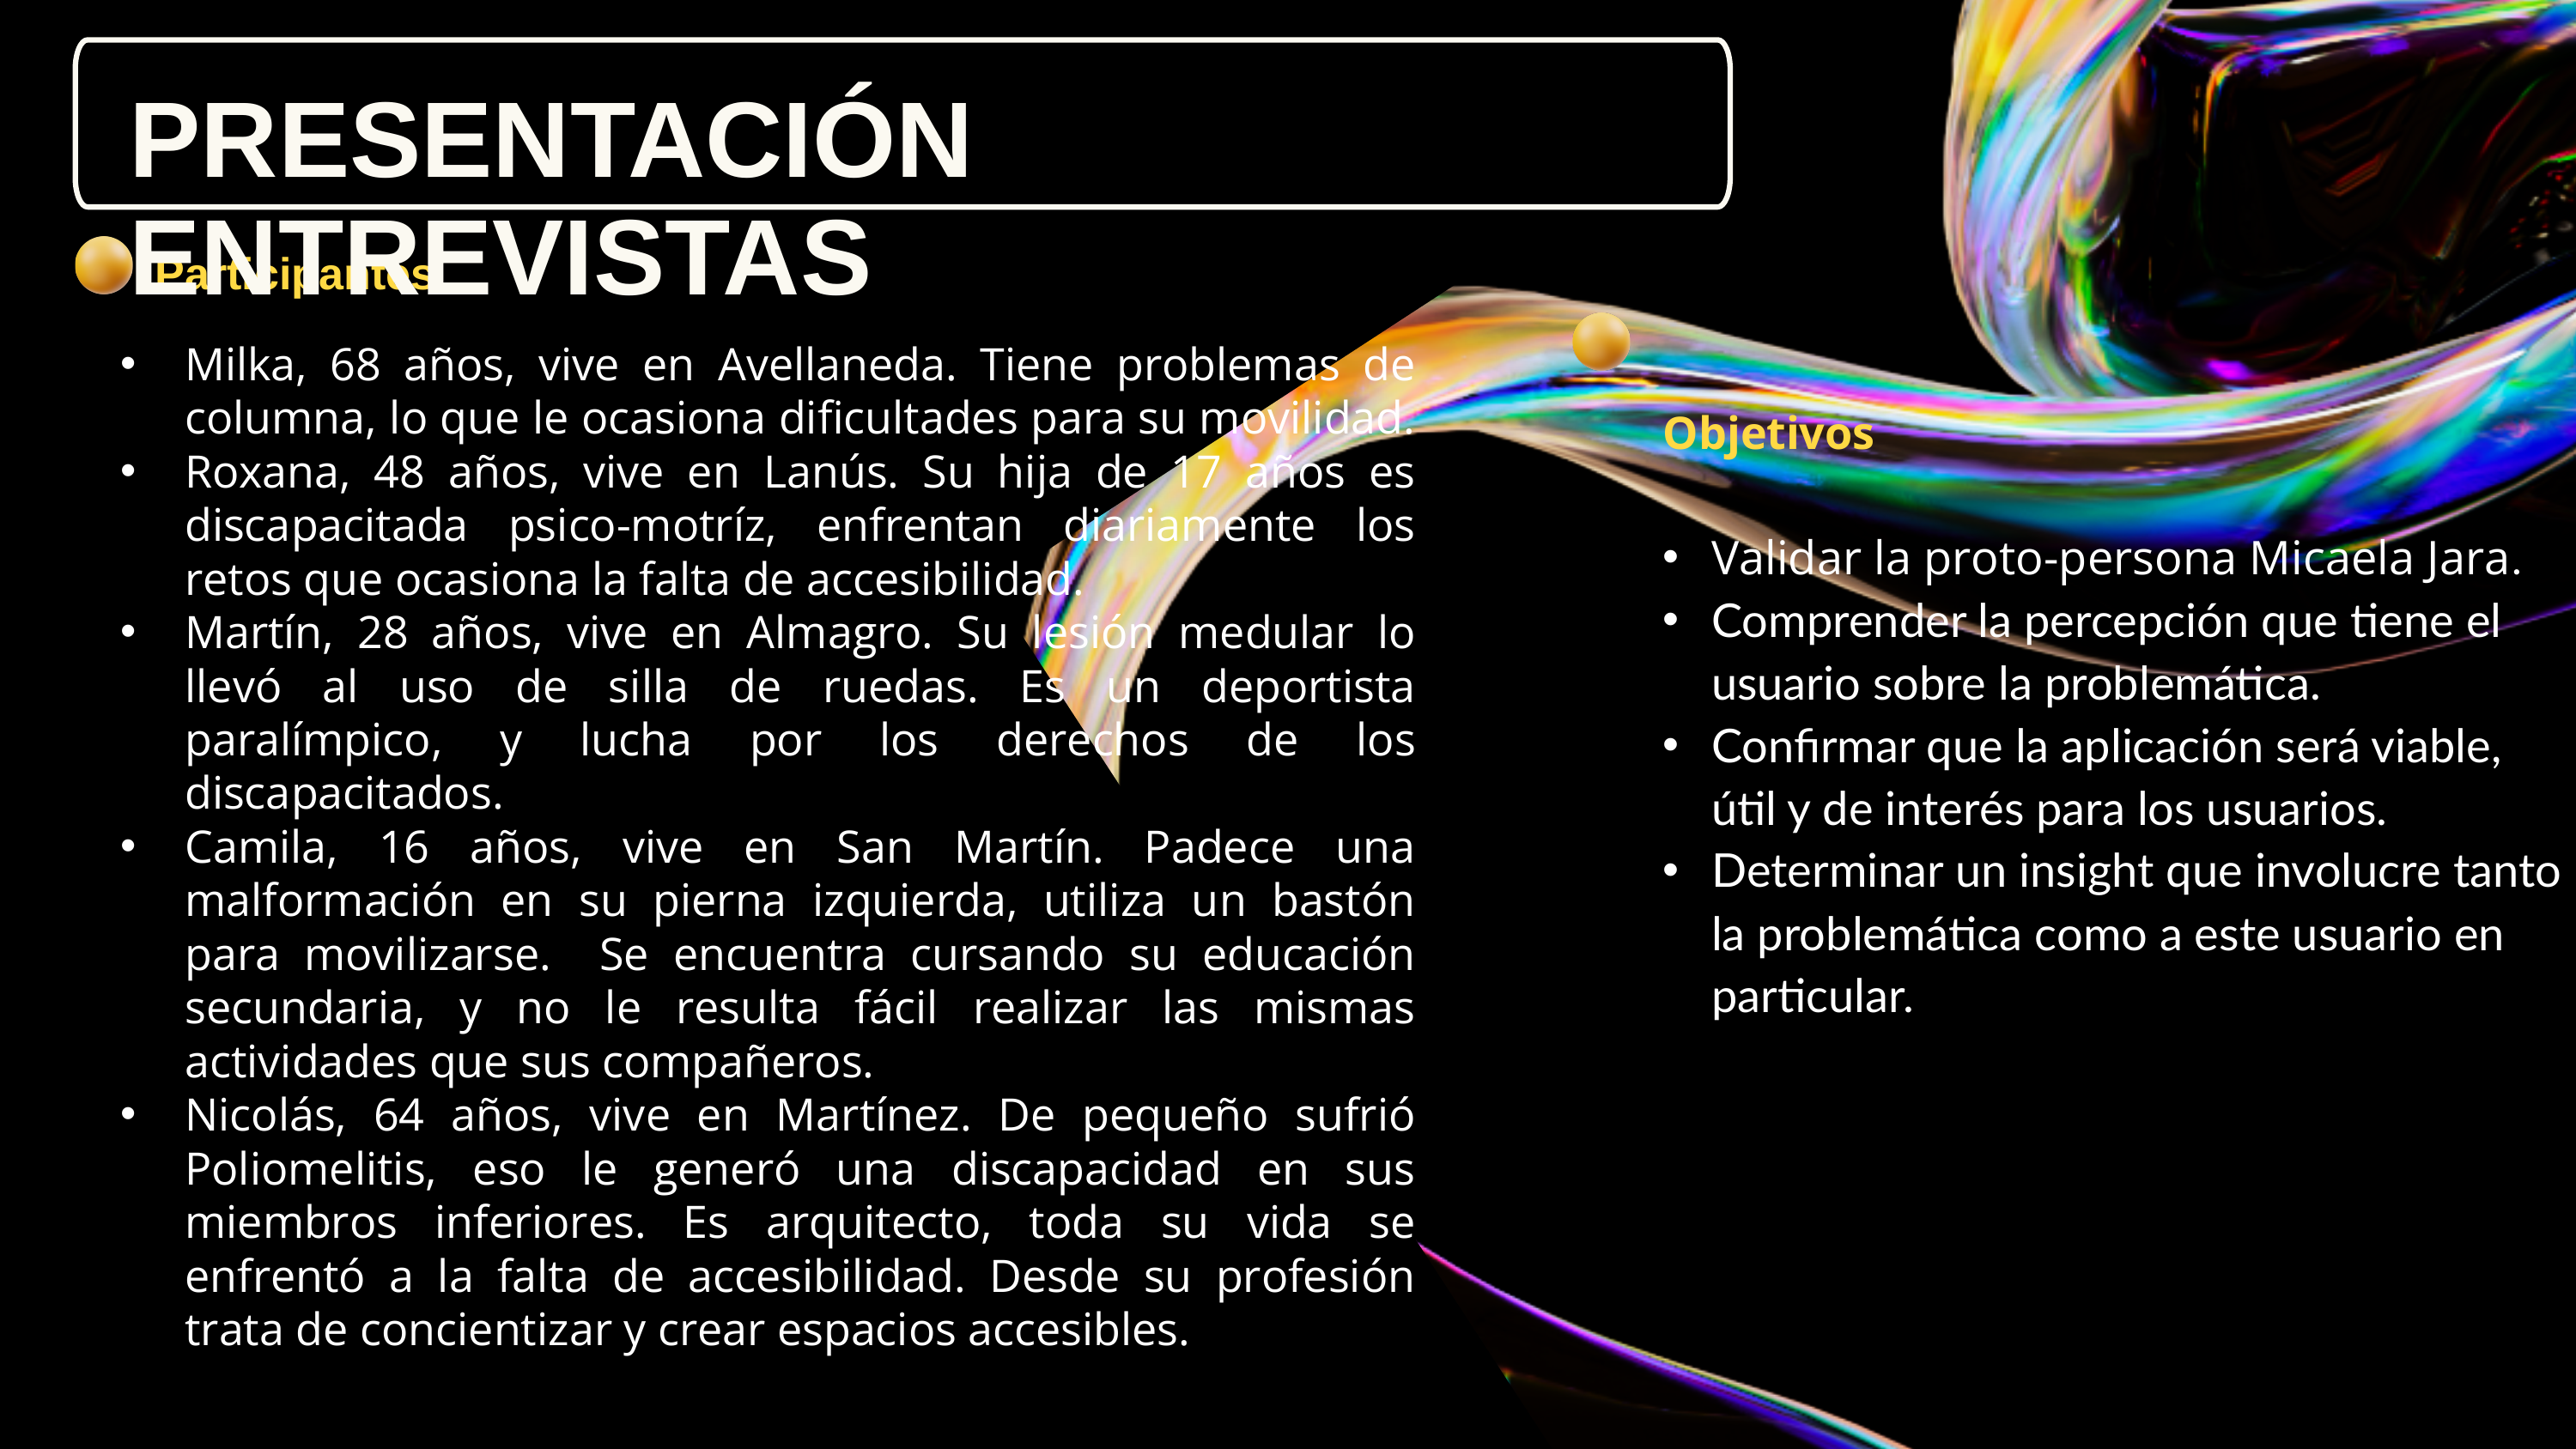

PRESENTACIÓN ENTREVISTAS

Participantes

Milka, 68 años, vive en Avellaneda. Tiene problemas de columna, lo que le ocasiona dificultades para su movilidad.
Roxana, 48 años, vive en Lanús. Su hija de 17 años es discapacitada psico-motríz, enfrentan diariamente los retos que ocasiona la falta de accesibilidad.
Martín, 28 años, vive en Almagro. Su lesión medular lo llevó al uso de silla de ruedas. Es un deportista paralímpico, y lucha por los derechos de los discapacitados.
Camila, 16 años, vive en San Martín. Padece una malformación en su pierna izquierda, utiliza un bastón para movilizarse.  Se encuentra cursando su educación secundaria, y no le resulta fácil realizar las mismas actividades que sus compañeros.
Nicolás, 64 años, vive en Martínez. De pequeño sufrió Poliomelitis, eso le generó una discapacidad en sus miembros inferiores. Es arquitecto, toda su vida se enfrentó a la falta de accesibilidad. Desde su profesión trata de concientizar y crear espacios accesibles.

Objetivos

Validar la proto-persona Micaela Jara.
Comprender la percepción que tiene el usuario sobre la problemática.
Confirmar que la aplicación será viable, útil y de interés para los usuarios.
Determinar un insight que involucre tanto la problemática como a este usuario en particular.